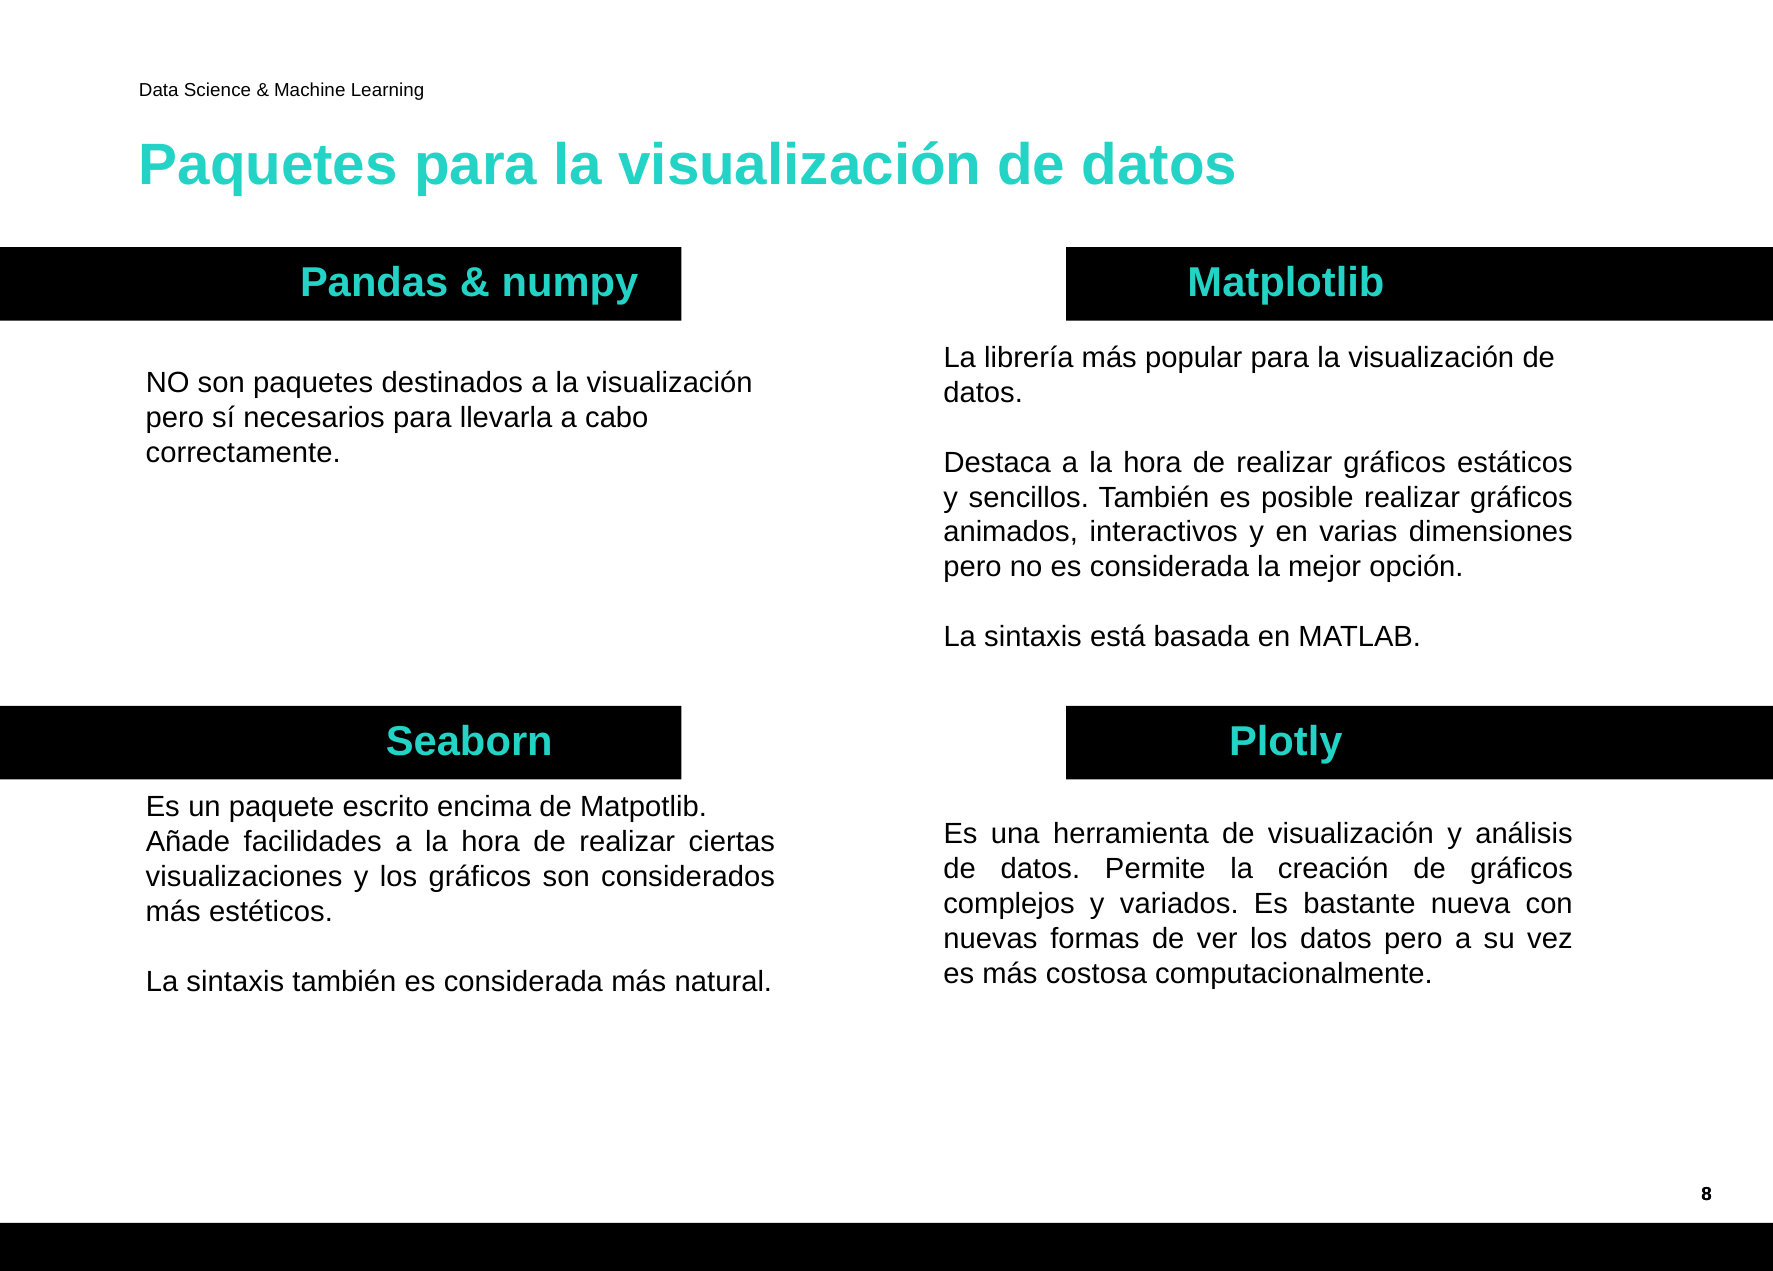

Data Science & Machine Learning
# Paquetes para la visualización de datos

Pandas & numpy
Matplotlib

La librería más popular para la visualización de datos.

Destaca a la hora de realizar gráficos estáticos y sencillos. También es posible realizar gráficos animados, interactivos y en varias dimensiones pero no es considerada la mejor opción.

La sintaxis está basada en MATLAB.

NO son paquetes destinados a la visualización pero sí necesarios para llevarla a cabo correctamente.

Seaborn
Plotly

Es un paquete escrito encima de Matpotlib.
Añade facilidades a la hora de realizar ciertas visualizaciones y los gráficos son considerados más estéticos.

La sintaxis también es considerada más natural.

Es una herramienta de visualización y análisis de datos. Permite la creación de gráficos complejos y variados. Es bastante nueva con nuevas formas de ver los datos pero a su vez es más costosa computacionalmente.
8
Nuestro punto de partida es crear una marca con personalidad propia, joven y rebelde con la que pondremos el foco en las habilidades tecnológicas que los jóvenes  desarrollarán en estos cursos.

Concepto: ponemos foco sobre las nuevas habilidades tecnológicas que desarrollarán en los cursos. De esta forma se creará una denominación con forma imperativa y un call to action.
Hackea tu futuro
Nuevas competencias y conocimientos digitales para construir tu propio futuro
Campaña creativa
Se ha pensado en el lenguaje de los más jóvenes, en sus intereses, en atraer su atención de un primer vistazo para que reparen en los mensajes y lean más atentamente lo que se les ofrece con esta campaña de comunicación. Para eso se ha creado una campaña creativa que será el eje de

Creamos una marca que remite al mismo concepto creativo junto con una comunicación que nos servirá de call to action y que transmitirá su principal beneficio: la puesta al día en habilidades digitales que los jóvenes  desarrollarán en estos cursos.

emos pensado en el lenguaje de los más jóvenes y también en el relacionado con la formación que se van a impartir, creando una comunicación que nos sirva de call to action.

Nuestro punto de partida es crear una comunicación con un tono de voz joven, dinámico, rebelde con la que pondremos el foco en las habilidades tecnológicas que

de la idea creativa propuesta para principal campaña de comunicación: formarse en digital es una manera de romper con lo establecido , creando así tus propias reglas, tu propio código
( Usamos un lenguaje tecnológico, juvenil y rebelde que apele al sentimiento de poder sobre el individuo).

formarse en digital es una manera de progresar en tu perfil profesional y tu empleabilidad, como si “descargases”  (inmediatez, facilidad) una versión mejorada de ti: